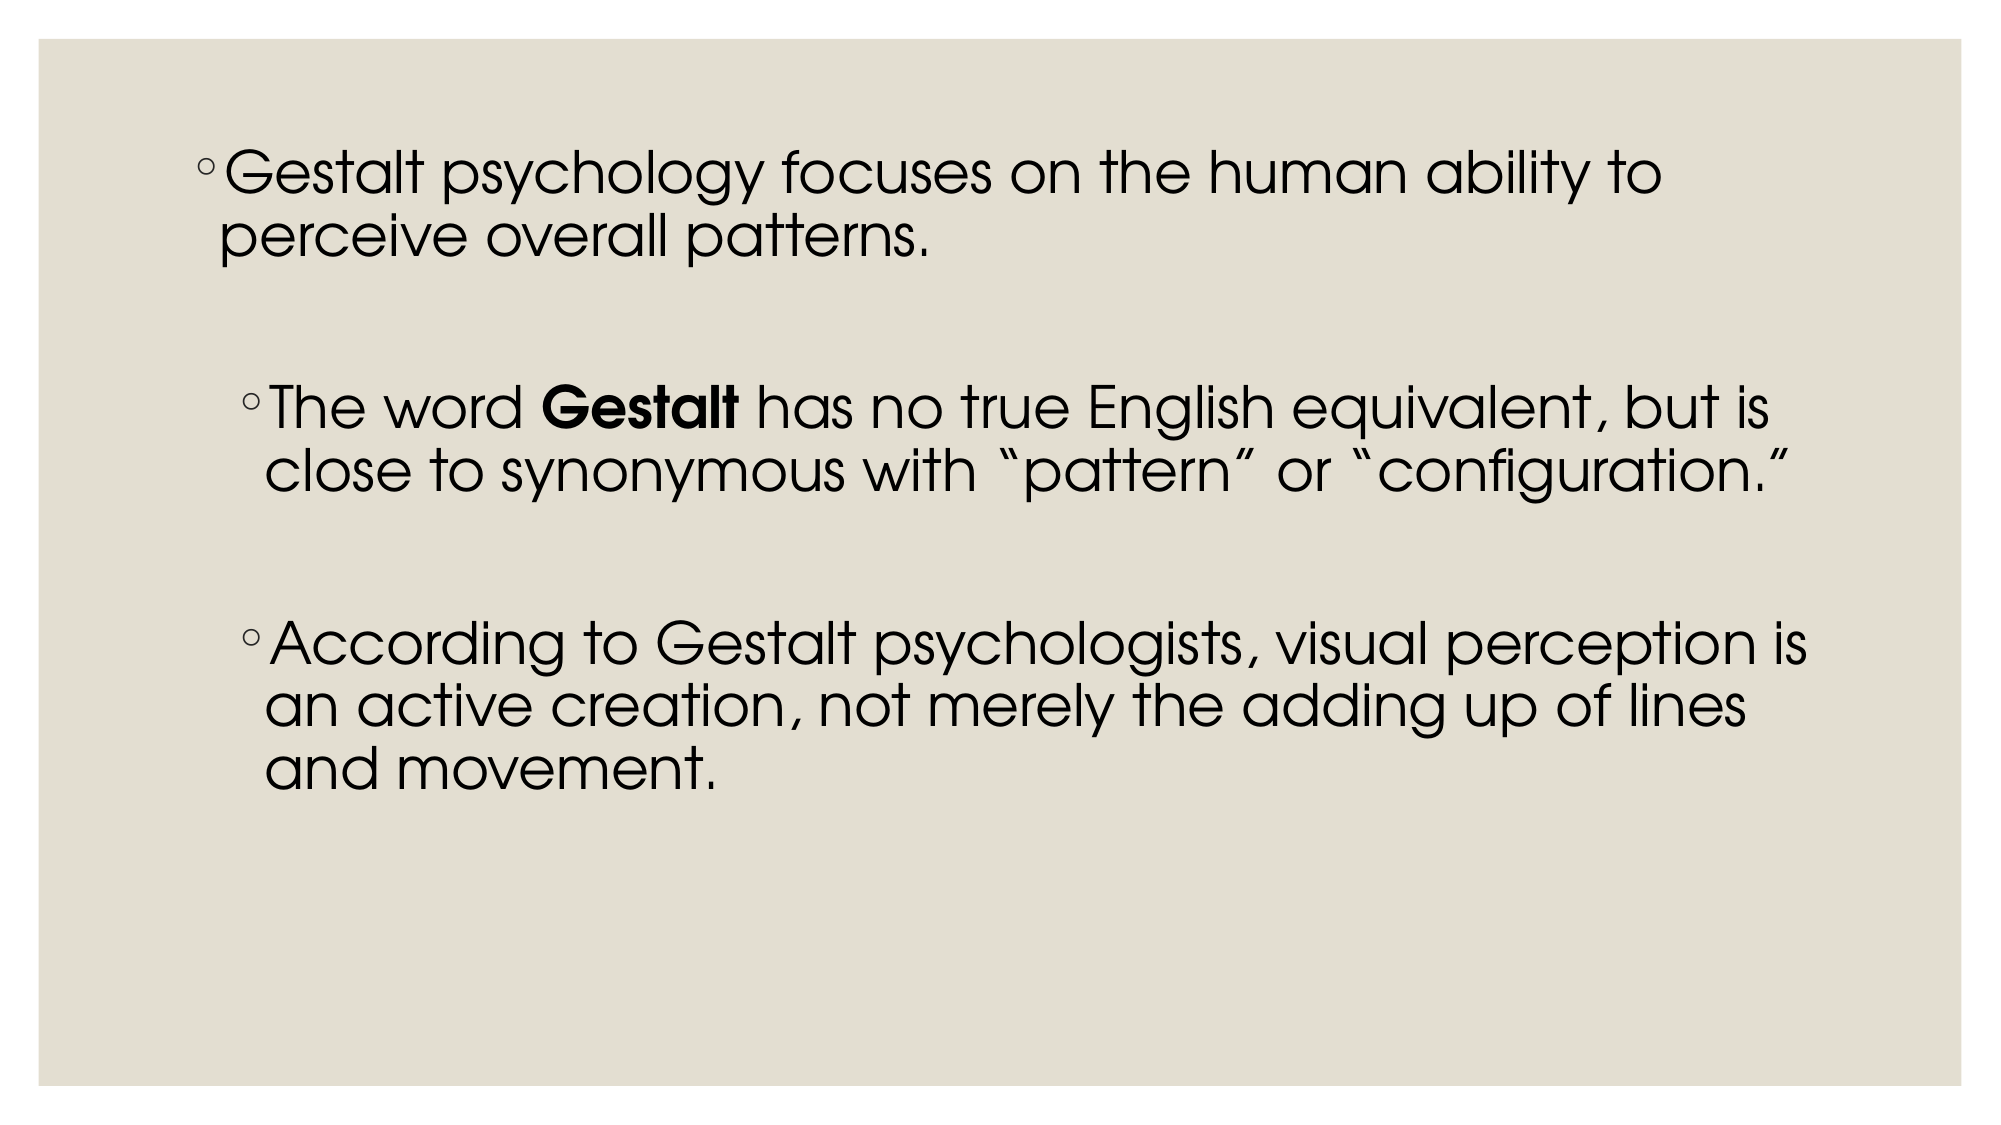

Gestalt psychology focuses on the human ability to perceive overall patterns.

The word Gestalt has no true English equivalent, but is close to synonymous with “pattern” or “configuration.”

According to Gestalt psychologists, visual perception is an active creation, not merely the adding up of lines and movement.